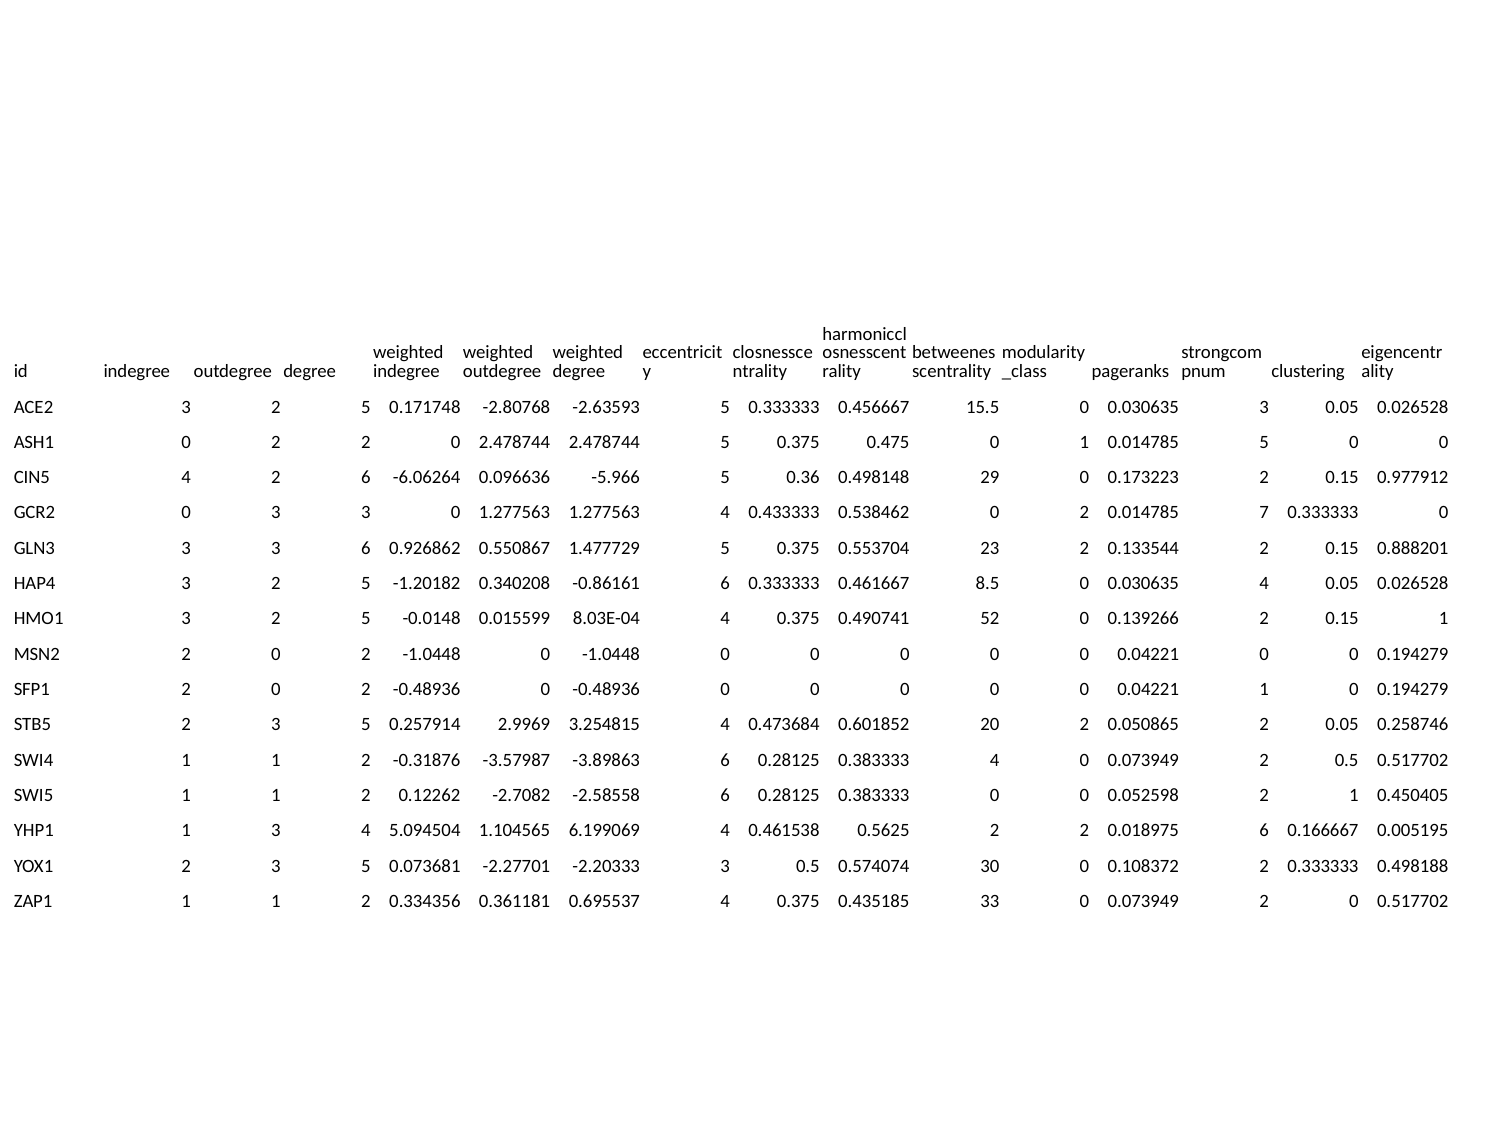

#
| id | indegree | outdegree | degree | weighted indegree | weighted outdegree | weighted degree | eccentricity | closnesscentrality | harmonicclosnesscentrality | betweenesscentrality | modularity\_class | pageranks | strongcompnum | clustering | eigencentrality |
| --- | --- | --- | --- | --- | --- | --- | --- | --- | --- | --- | --- | --- | --- | --- | --- |
| ACE2 | 3 | 2 | 5 | 0.171748 | -2.80768 | -2.63593 | 5 | 0.333333 | 0.456667 | 15.5 | 0 | 0.030635 | 3 | 0.05 | 0.026528 |
| ASH1 | 0 | 2 | 2 | 0 | 2.478744 | 2.478744 | 5 | 0.375 | 0.475 | 0 | 1 | 0.014785 | 5 | 0 | 0 |
| CIN5 | 4 | 2 | 6 | -6.06264 | 0.096636 | -5.966 | 5 | 0.36 | 0.498148 | 29 | 0 | 0.173223 | 2 | 0.15 | 0.977912 |
| GCR2 | 0 | 3 | 3 | 0 | 1.277563 | 1.277563 | 4 | 0.433333 | 0.538462 | 0 | 2 | 0.014785 | 7 | 0.333333 | 0 |
| GLN3 | 3 | 3 | 6 | 0.926862 | 0.550867 | 1.477729 | 5 | 0.375 | 0.553704 | 23 | 2 | 0.133544 | 2 | 0.15 | 0.888201 |
| HAP4 | 3 | 2 | 5 | -1.20182 | 0.340208 | -0.86161 | 6 | 0.333333 | 0.461667 | 8.5 | 0 | 0.030635 | 4 | 0.05 | 0.026528 |
| HMO1 | 3 | 2 | 5 | -0.0148 | 0.015599 | 8.03E-04 | 4 | 0.375 | 0.490741 | 52 | 0 | 0.139266 | 2 | 0.15 | 1 |
| MSN2 | 2 | 0 | 2 | -1.0448 | 0 | -1.0448 | 0 | 0 | 0 | 0 | 0 | 0.04221 | 0 | 0 | 0.194279 |
| SFP1 | 2 | 0 | 2 | -0.48936 | 0 | -0.48936 | 0 | 0 | 0 | 0 | 0 | 0.04221 | 1 | 0 | 0.194279 |
| STB5 | 2 | 3 | 5 | 0.257914 | 2.9969 | 3.254815 | 4 | 0.473684 | 0.601852 | 20 | 2 | 0.050865 | 2 | 0.05 | 0.258746 |
| SWI4 | 1 | 1 | 2 | -0.31876 | -3.57987 | -3.89863 | 6 | 0.28125 | 0.383333 | 4 | 0 | 0.073949 | 2 | 0.5 | 0.517702 |
| SWI5 | 1 | 1 | 2 | 0.12262 | -2.7082 | -2.58558 | 6 | 0.28125 | 0.383333 | 0 | 0 | 0.052598 | 2 | 1 | 0.450405 |
| YHP1 | 1 | 3 | 4 | 5.094504 | 1.104565 | 6.199069 | 4 | 0.461538 | 0.5625 | 2 | 2 | 0.018975 | 6 | 0.166667 | 0.005195 |
| YOX1 | 2 | 3 | 5 | 0.073681 | -2.27701 | -2.20333 | 3 | 0.5 | 0.574074 | 30 | 0 | 0.108372 | 2 | 0.333333 | 0.498188 |
| ZAP1 | 1 | 1 | 2 | 0.334356 | 0.361181 | 0.695537 | 4 | 0.375 | 0.435185 | 33 | 0 | 0.073949 | 2 | 0 | 0.517702 |